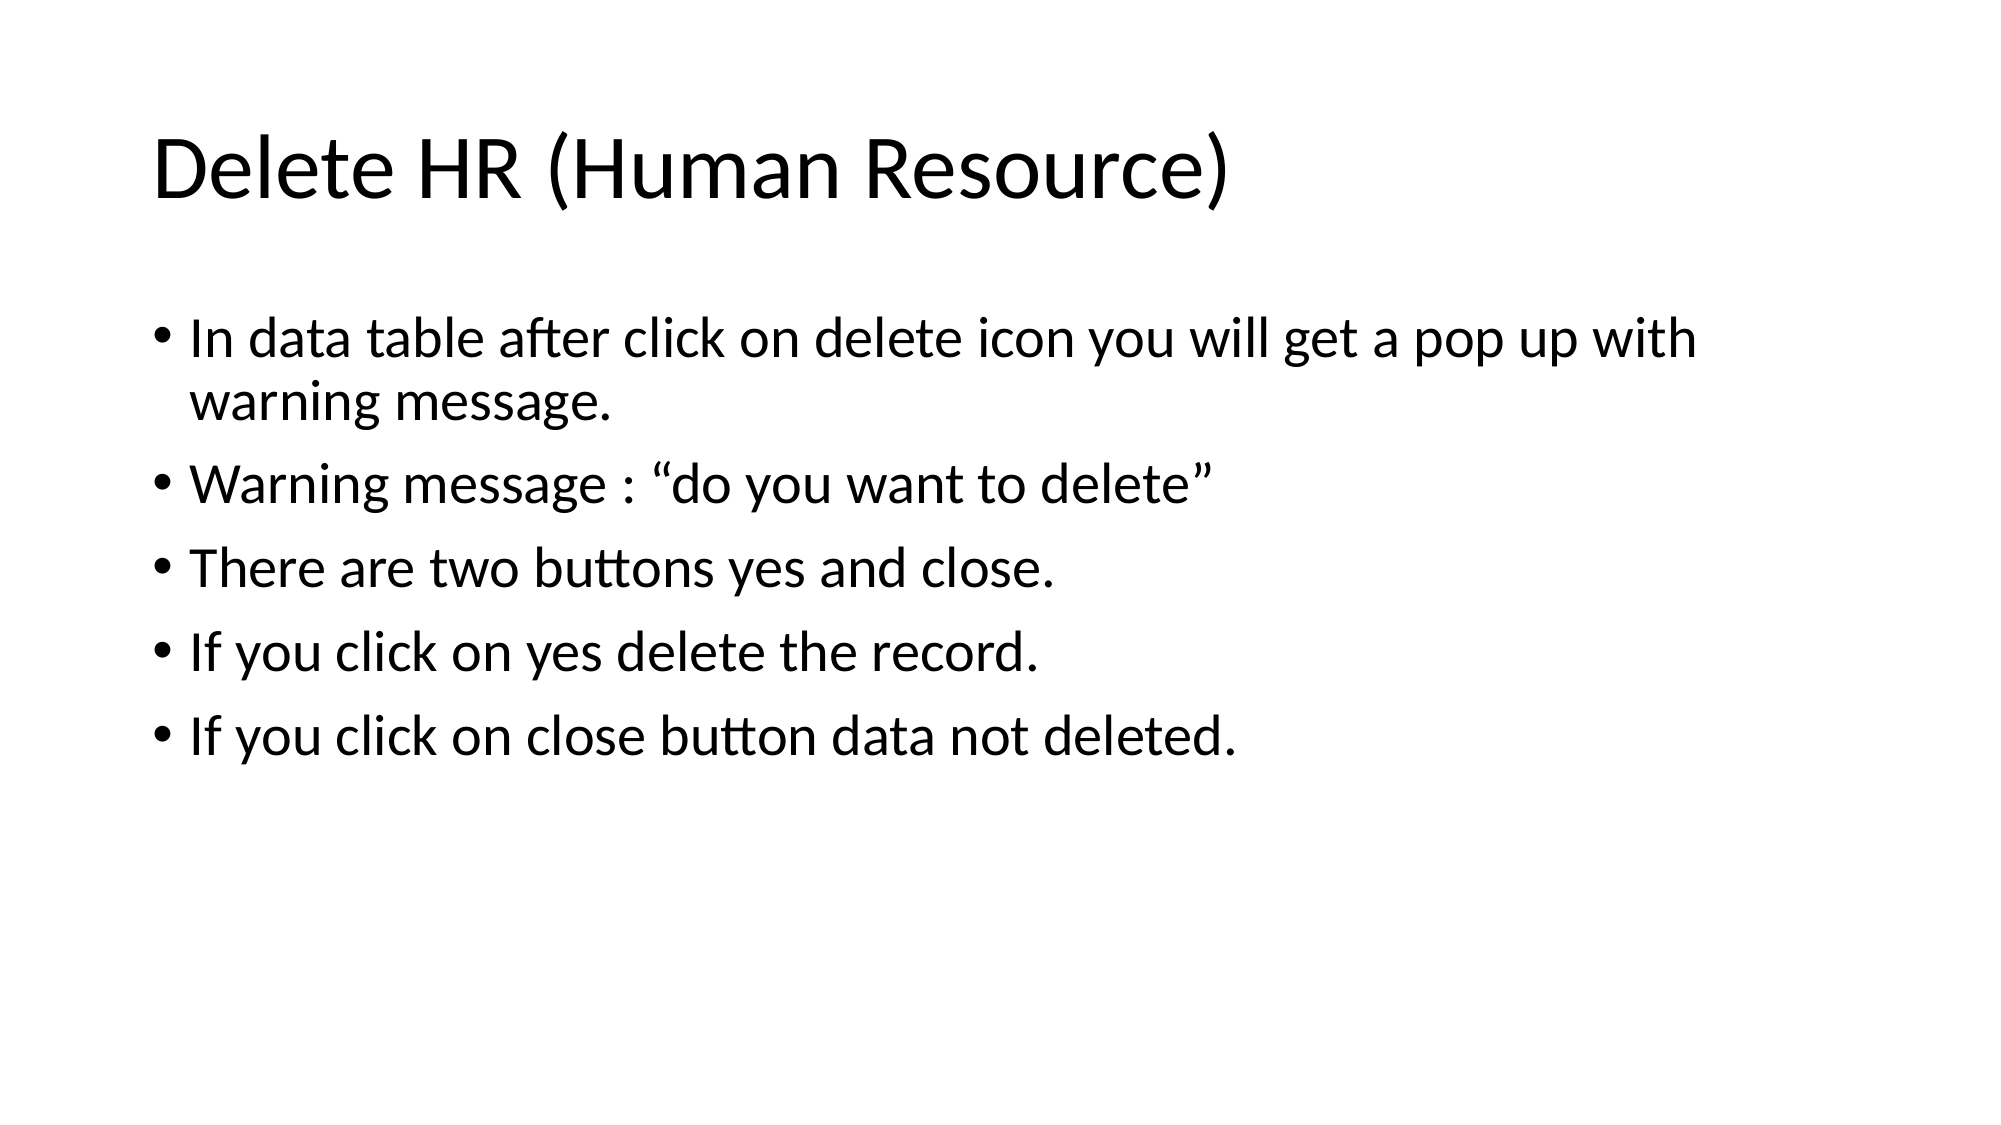

# Delete HR (Human Resource)
In data table after click on delete icon you will get a pop up with warning message.
Warning message : “do you want to delete”
There are two buttons yes and close.
If you click on yes delete the record.
If you click on close button data not deleted.